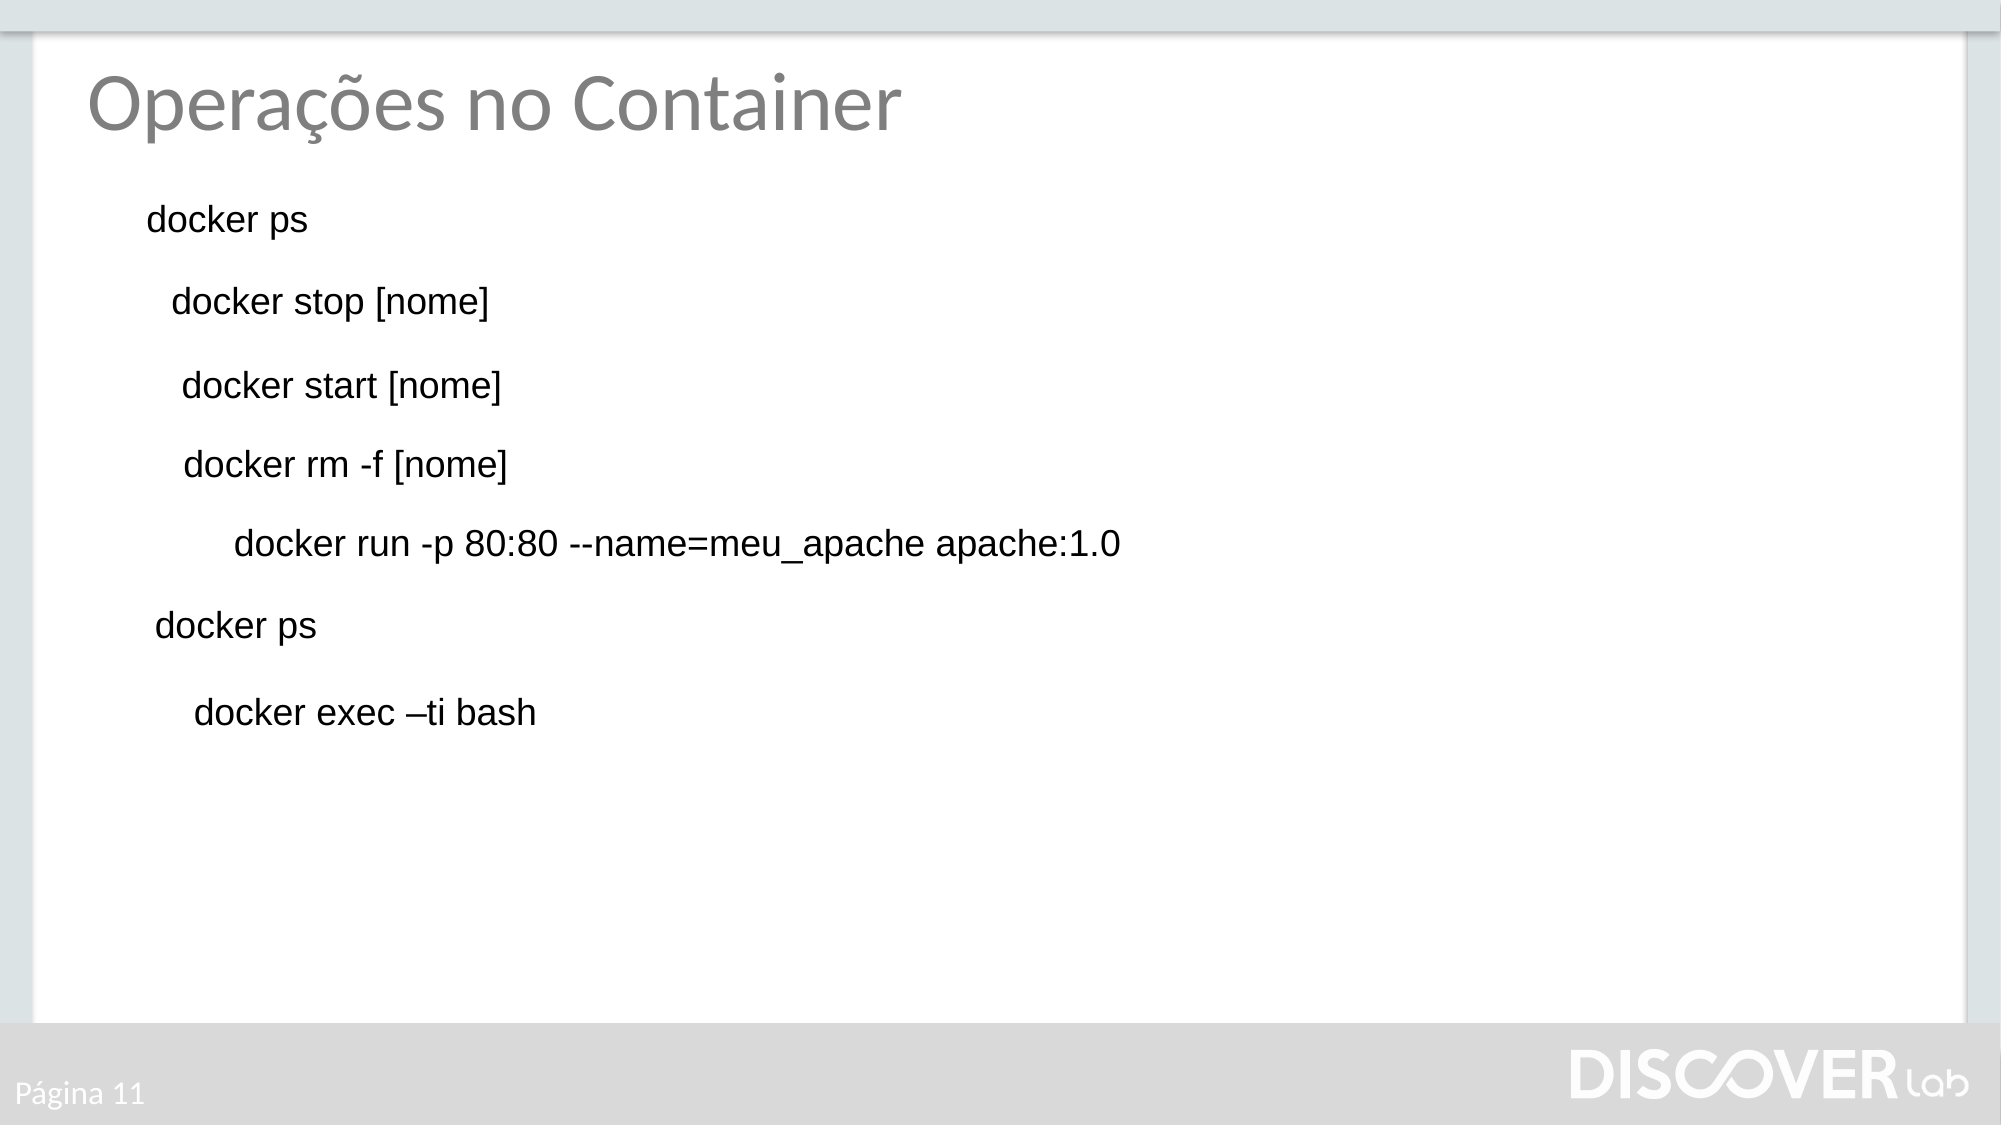

# Operações no Container
docker ps
docker stop [nome]
docker start [nome]
docker rm -f [nome]
docker run -p 80:80 --name=meu_apache apache:1.0
docker ps
docker exec –ti bash